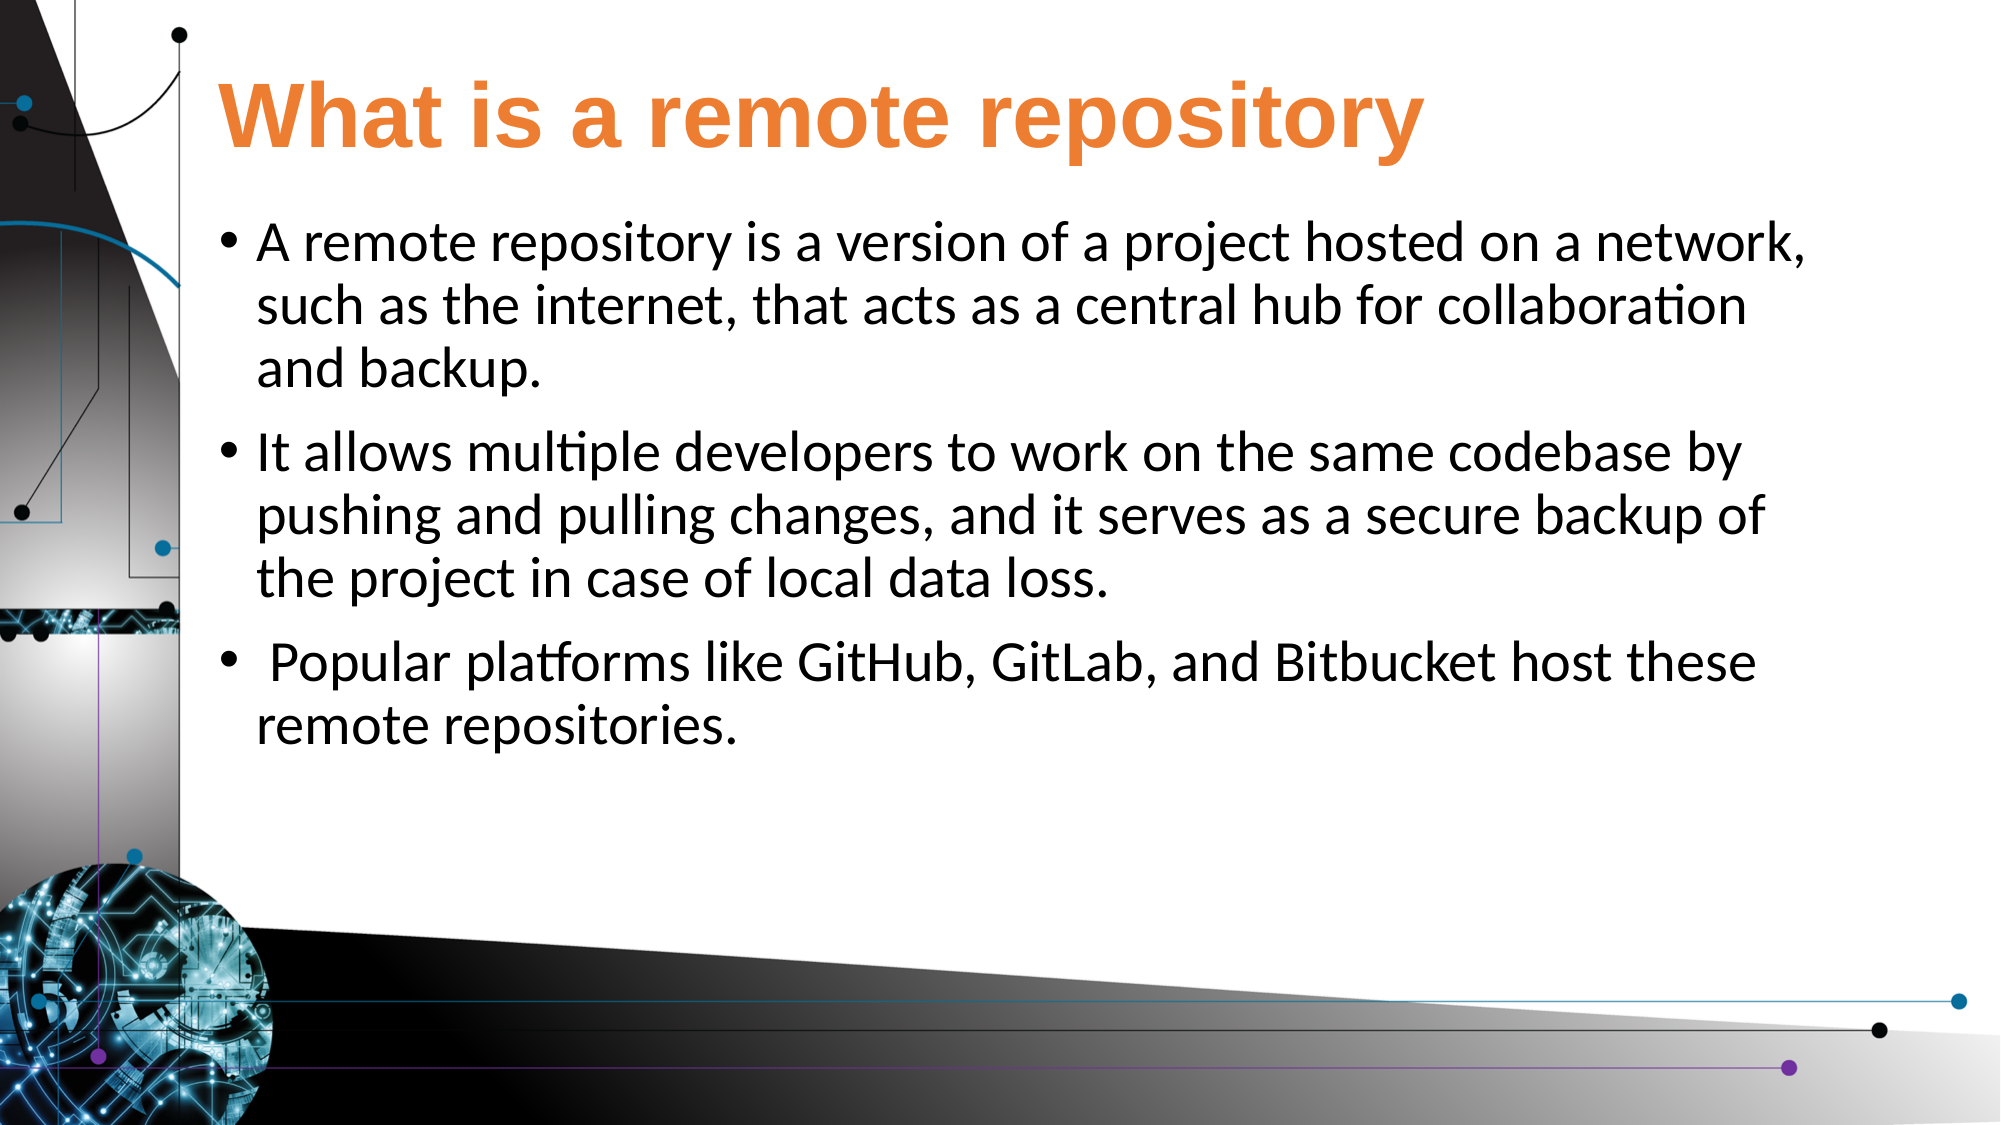

# What is a remote repository
A remote repository is a version of a project hosted on a network, such as the internet, that acts as a central hub for collaboration and backup.
It allows multiple developers to work on the same codebase by pushing and pulling changes, and it serves as a secure backup of the project in case of local data loss.
 Popular platforms like GitHub, GitLab, and Bitbucket host these remote repositories.